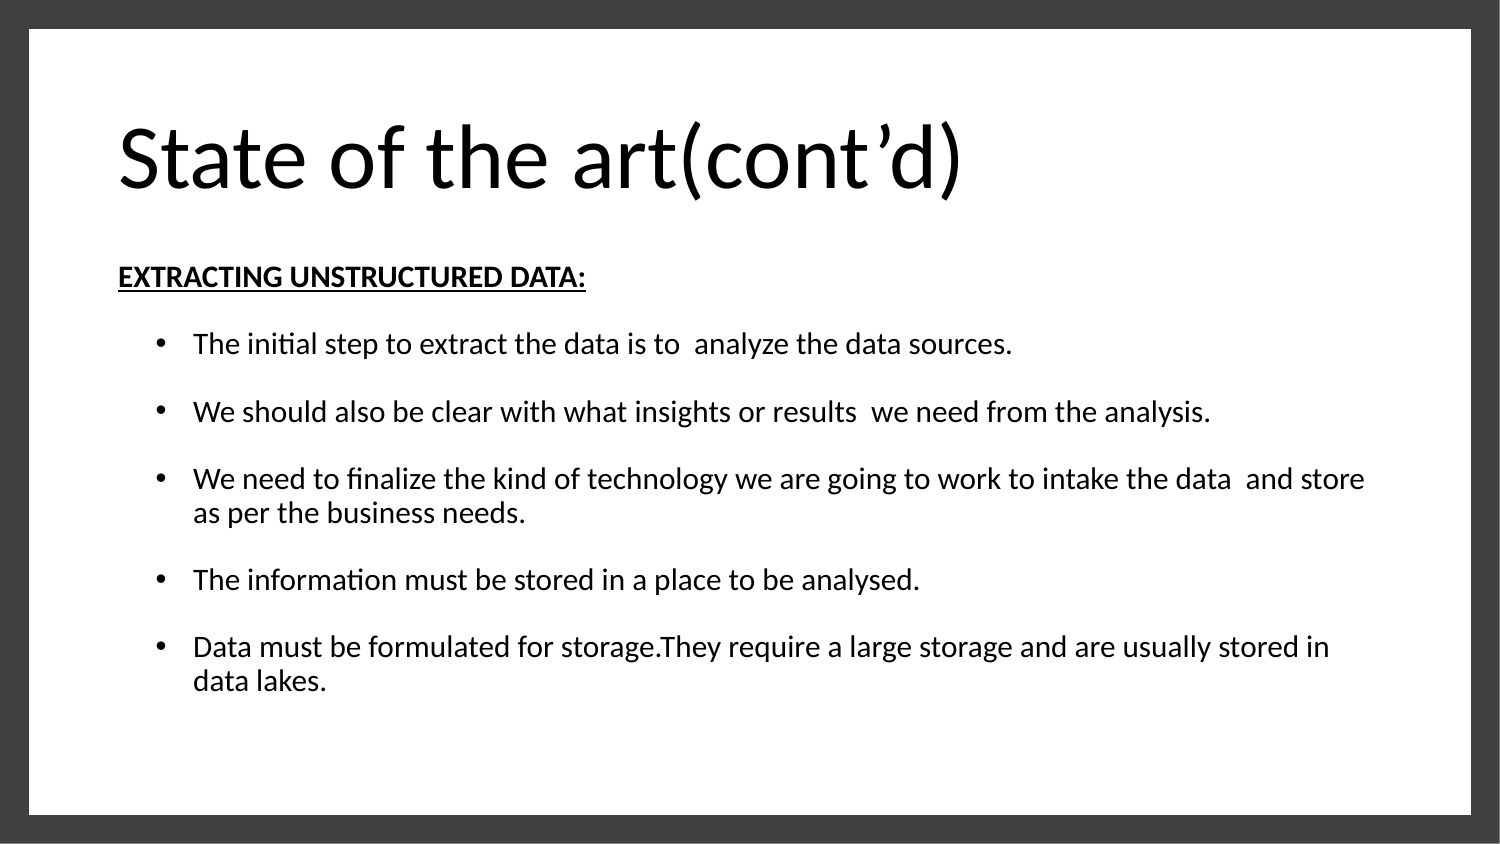

# State of the art(cont’d)
EXTRACTING UNSTRUCTURED DATA:

The initial step to extract the data is to  analyze the data sources.

We should also be clear with what insights or results  we need from the analysis.

We need to finalize the kind of technology we are going to work to intake the data  and store as per the business needs.

The information must be stored in a place to be analysed.

Data must be formulated for storage.They require a large storage and are usually stored in data lakes.